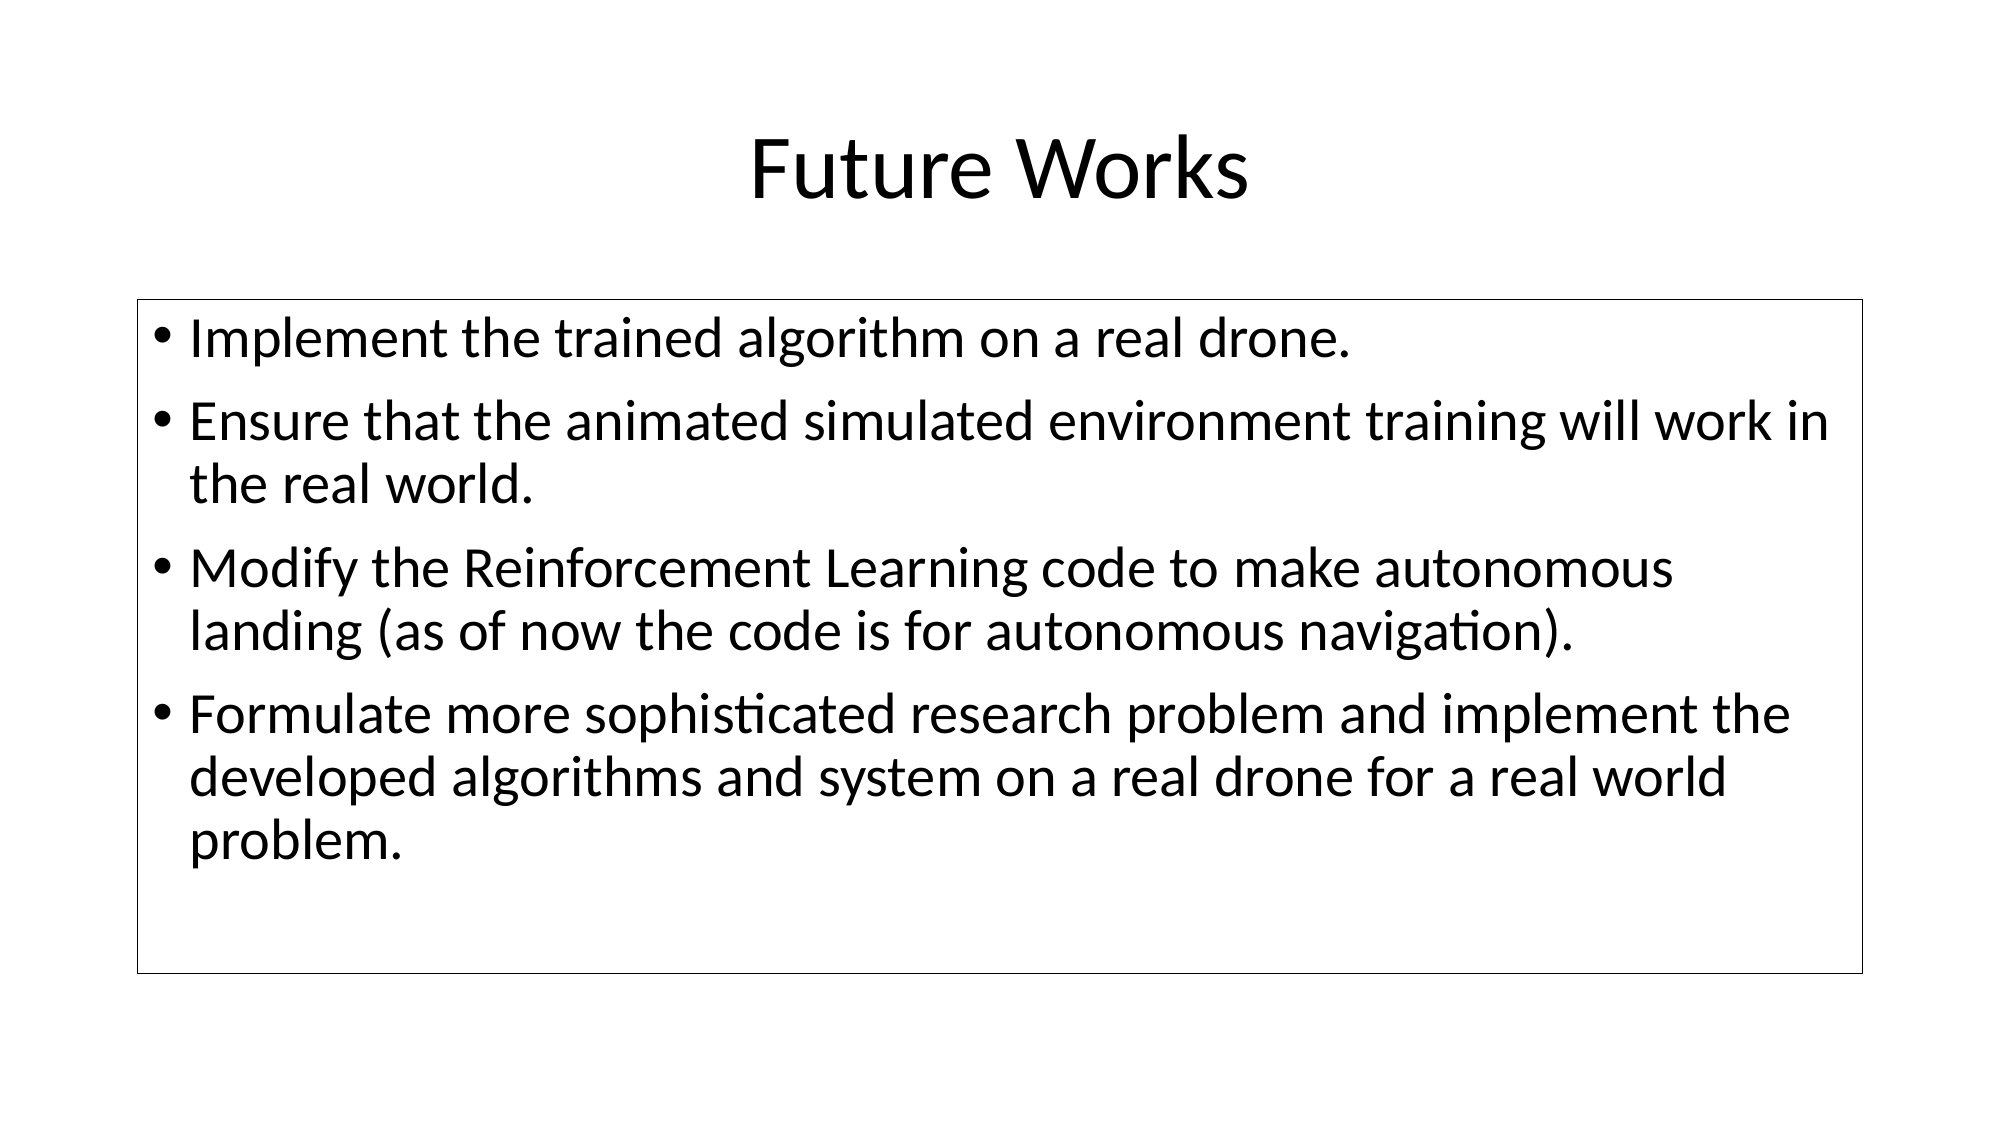

# Future Works
Implement the trained algorithm on a real drone.
Ensure that the animated simulated environment training will work in the real world.
Modify the Reinforcement Learning code to make autonomous landing (as of now the code is for autonomous navigation).
Formulate more sophisticated research problem and implement the developed algorithms and system on a real drone for a real world problem.